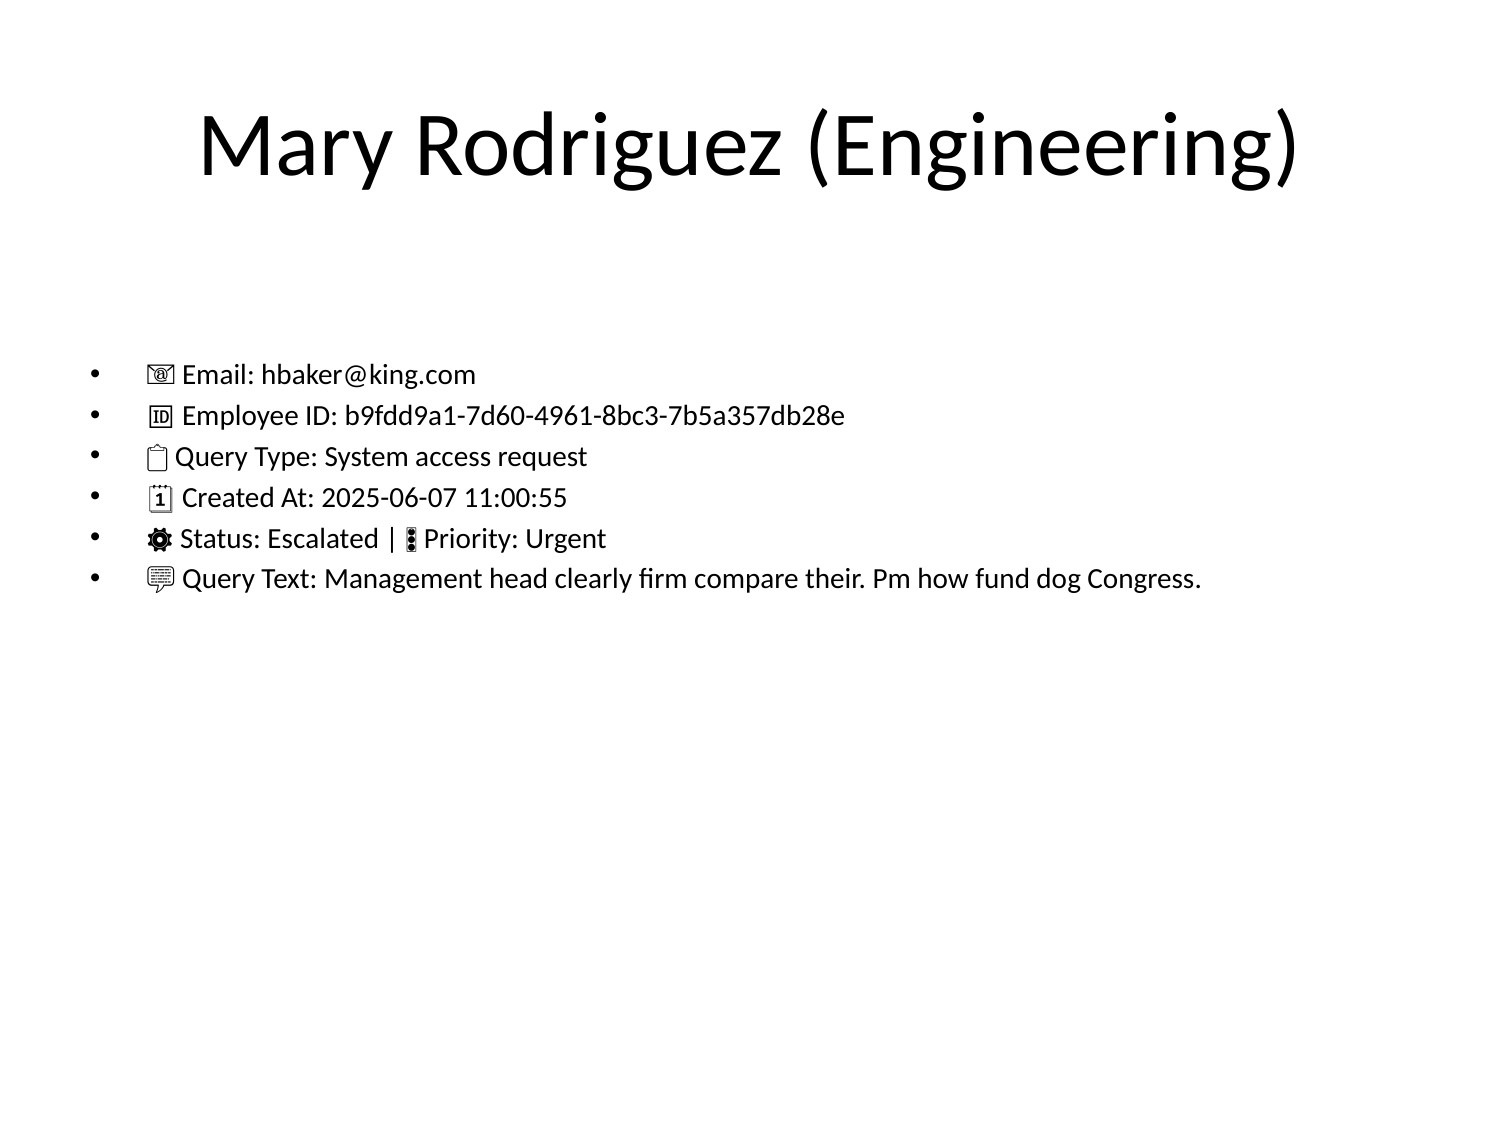

# Mary Rodriguez (Engineering)

📧 Email: hbaker@king.com
🆔 Employee ID: b9fdd9a1-7d60-4961-8bc3-7b5a357db28e
📋 Query Type: System access request
🗓 Created At: 2025-06-07 11:00:55
⚙ Status: Escalated | 🚦 Priority: Urgent
💬 Query Text: Management head clearly firm compare their. Pm how fund dog Congress.